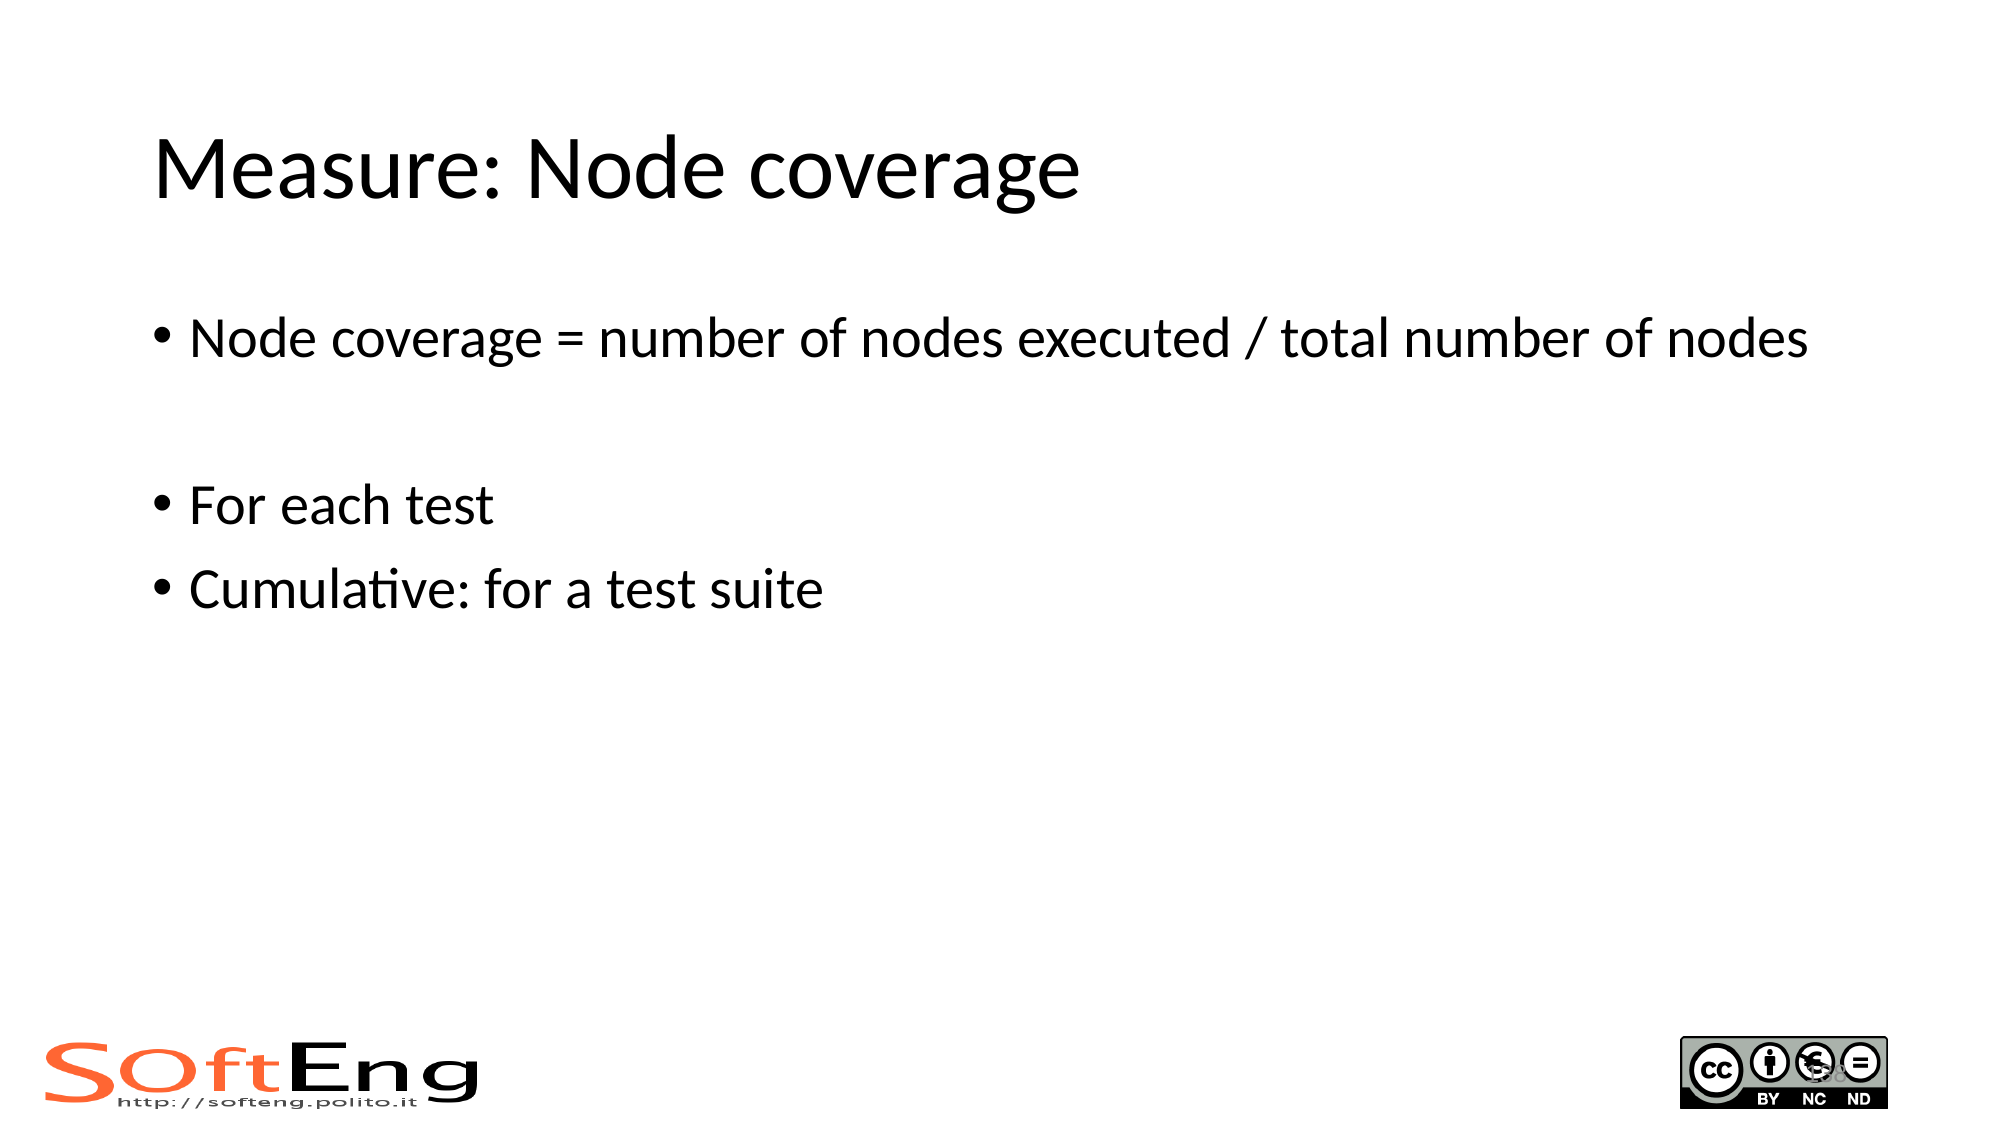

# Measure: Node coverage
Node coverage = number of nodes executed / total number of nodes

For each test
Cumulative: for a test suite
138